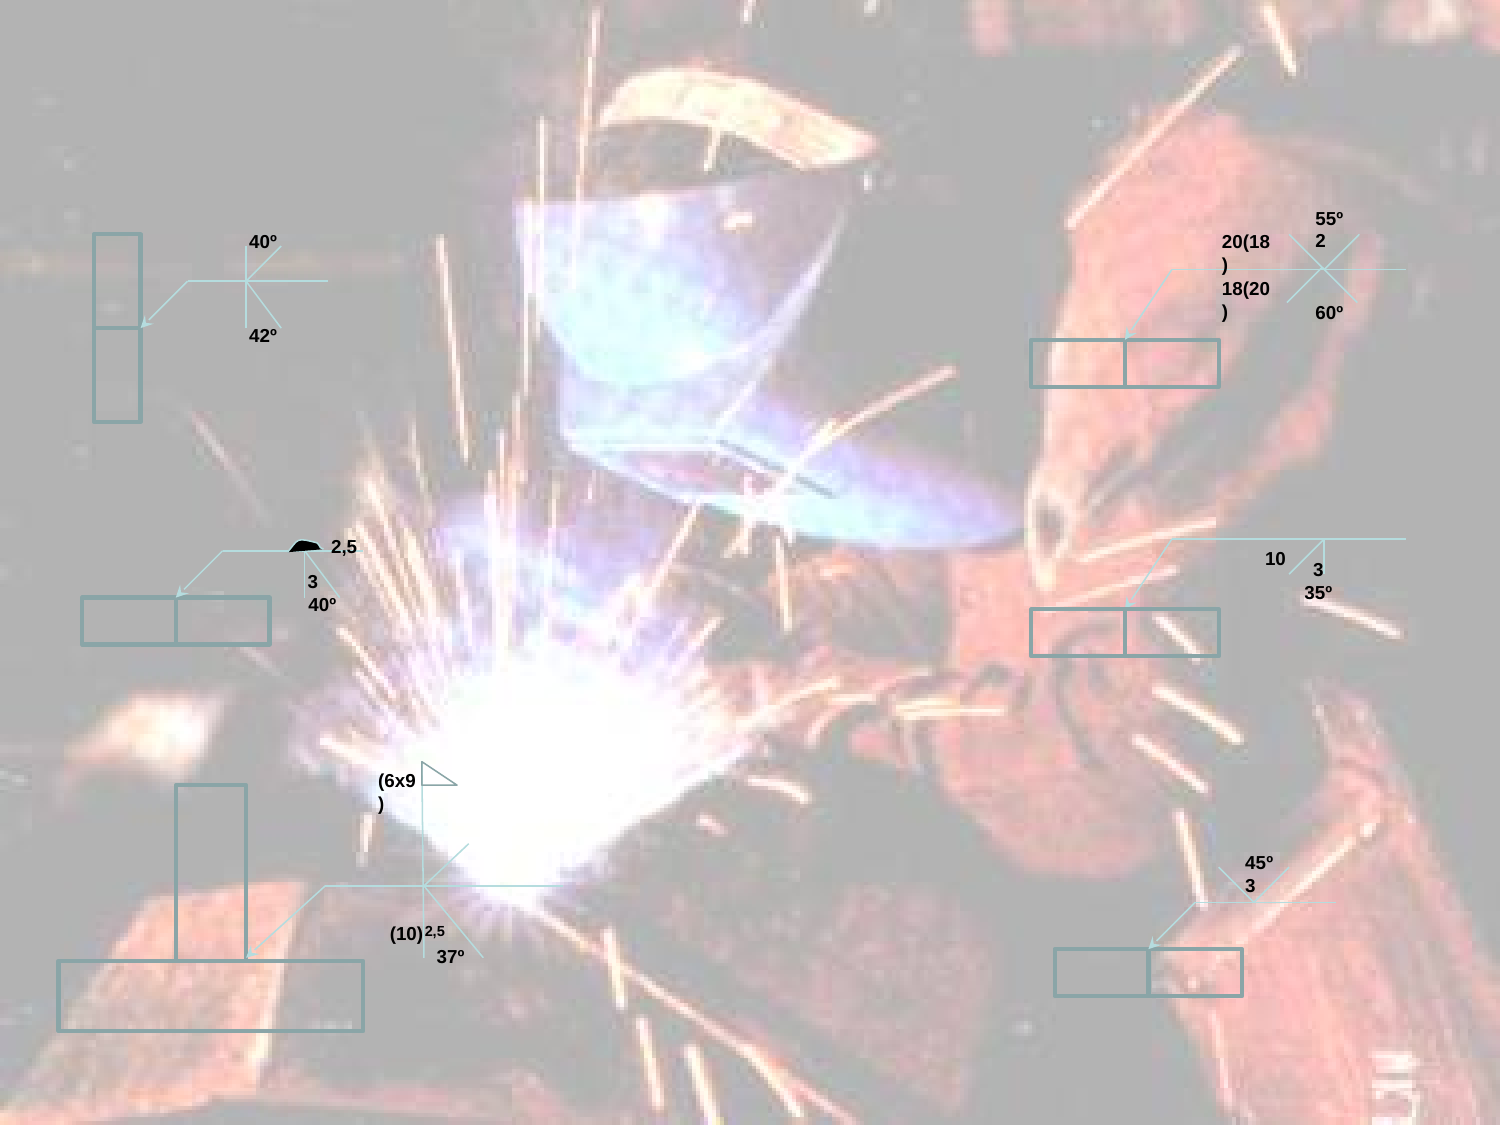

55º
2
20(18)

18(20)
60º

40º
42º

2,5

3
40º

10
3
35º
(6x9)

(10)
2,5
37º

45º
3